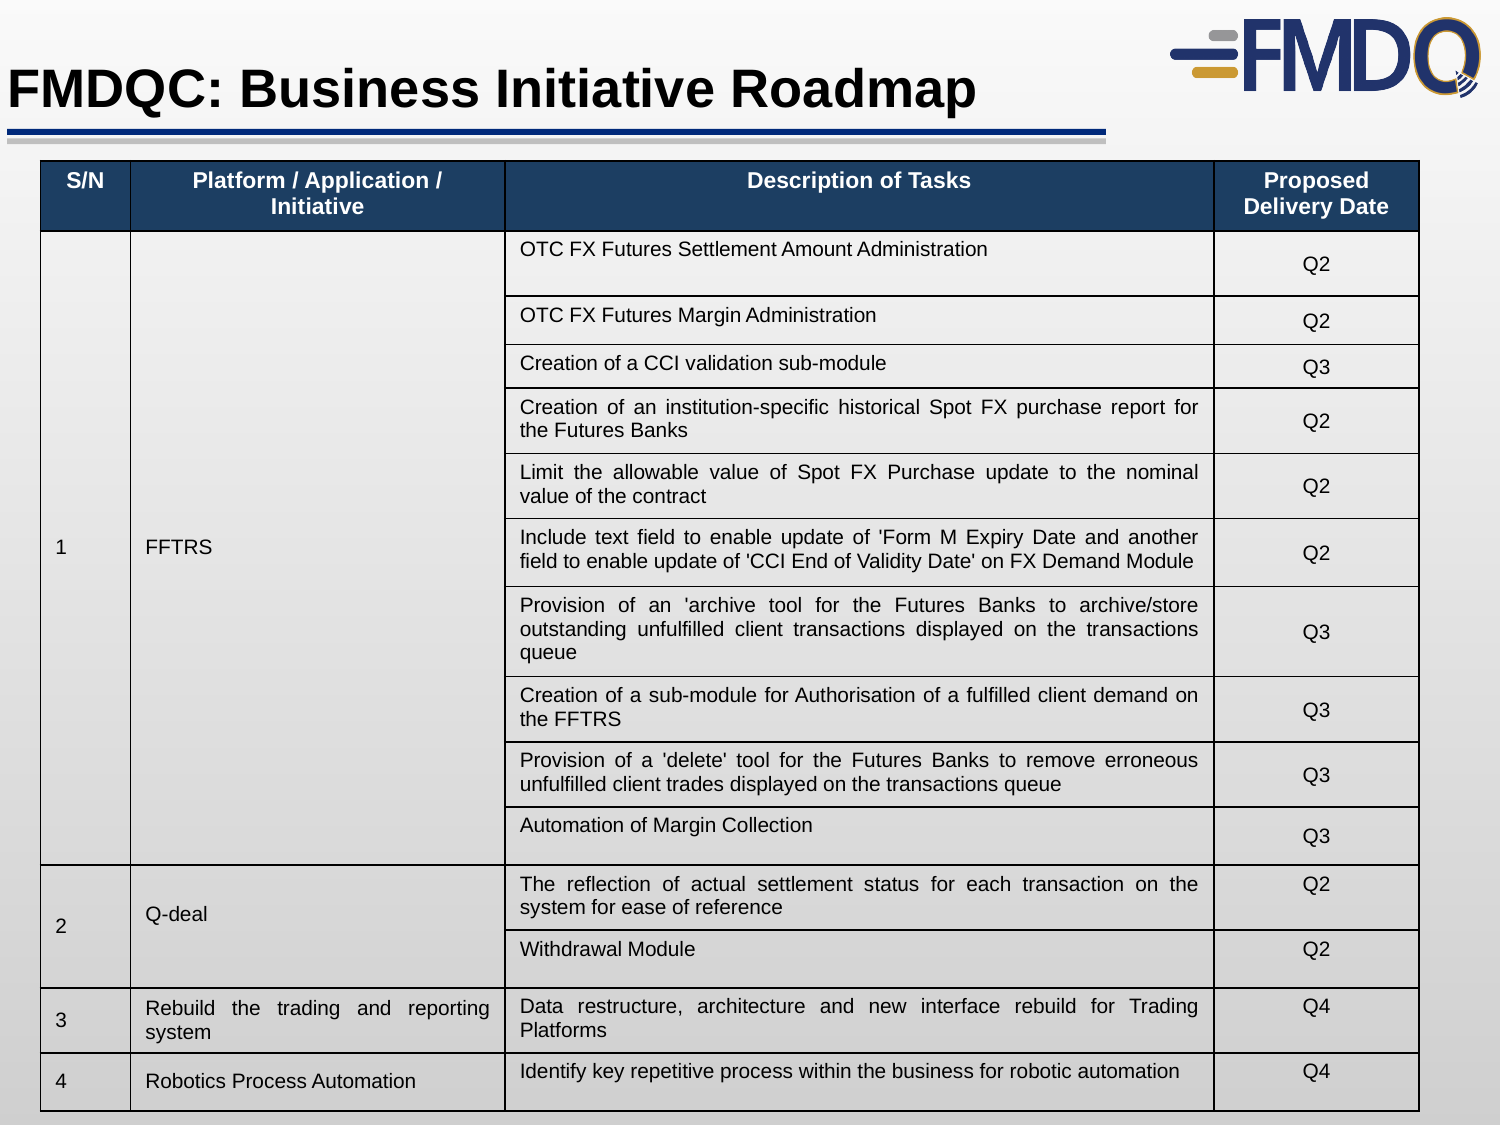

FMDQC: Business Initiative Roadmap
| S/N | Platform / Application / Initiative | Description of Tasks | Proposed Delivery Date |
| --- | --- | --- | --- |
| 1 | FFTRS | OTC FX Futures Settlement Amount Administration | Q2 |
|  |  | OTC FX Futures Margin Administration | Q2 |
|  |  | Creation of a CCI validation sub-module | Q3 |
|  |  | Creation of an institution-specific historical Spot FX purchase report for the Futures Banks | Q2 |
|  |  | Limit the allowable value of Spot FX Purchase update to the nominal value of the contract | Q2 |
|  |  | Include text field to enable update of 'Form M Expiry Date and another field to enable update of 'CCI End of Validity Date' on FX Demand Module | Q2 |
|  |  | Provision of an 'archive tool for the Futures Banks to archive/store outstanding unfulfilled client transactions displayed on the transactions queue | Q3 |
|  |  | Creation of a sub-module for Authorisation of a fulfilled client demand on the FFTRS | Q3 |
|  |  | Provision of a 'delete' tool for the Futures Banks to remove erroneous unfulfilled client trades displayed on the transactions queue | Q3 |
|  |  | Automation of Margin Collection | Q3 |
| 2 | Q-deal | The reflection of actual settlement status for each transaction on the system for ease of reference | Q2 |
|  |  | Withdrawal Module | Q2 |
| 3 | Rebuild the trading and reporting system | Data restructure, architecture and new interface rebuild for Trading Platforms | Q4 |
| 4 | Robotics Process Automation | Identify key repetitive process within the business for robotic automation | Q4 |